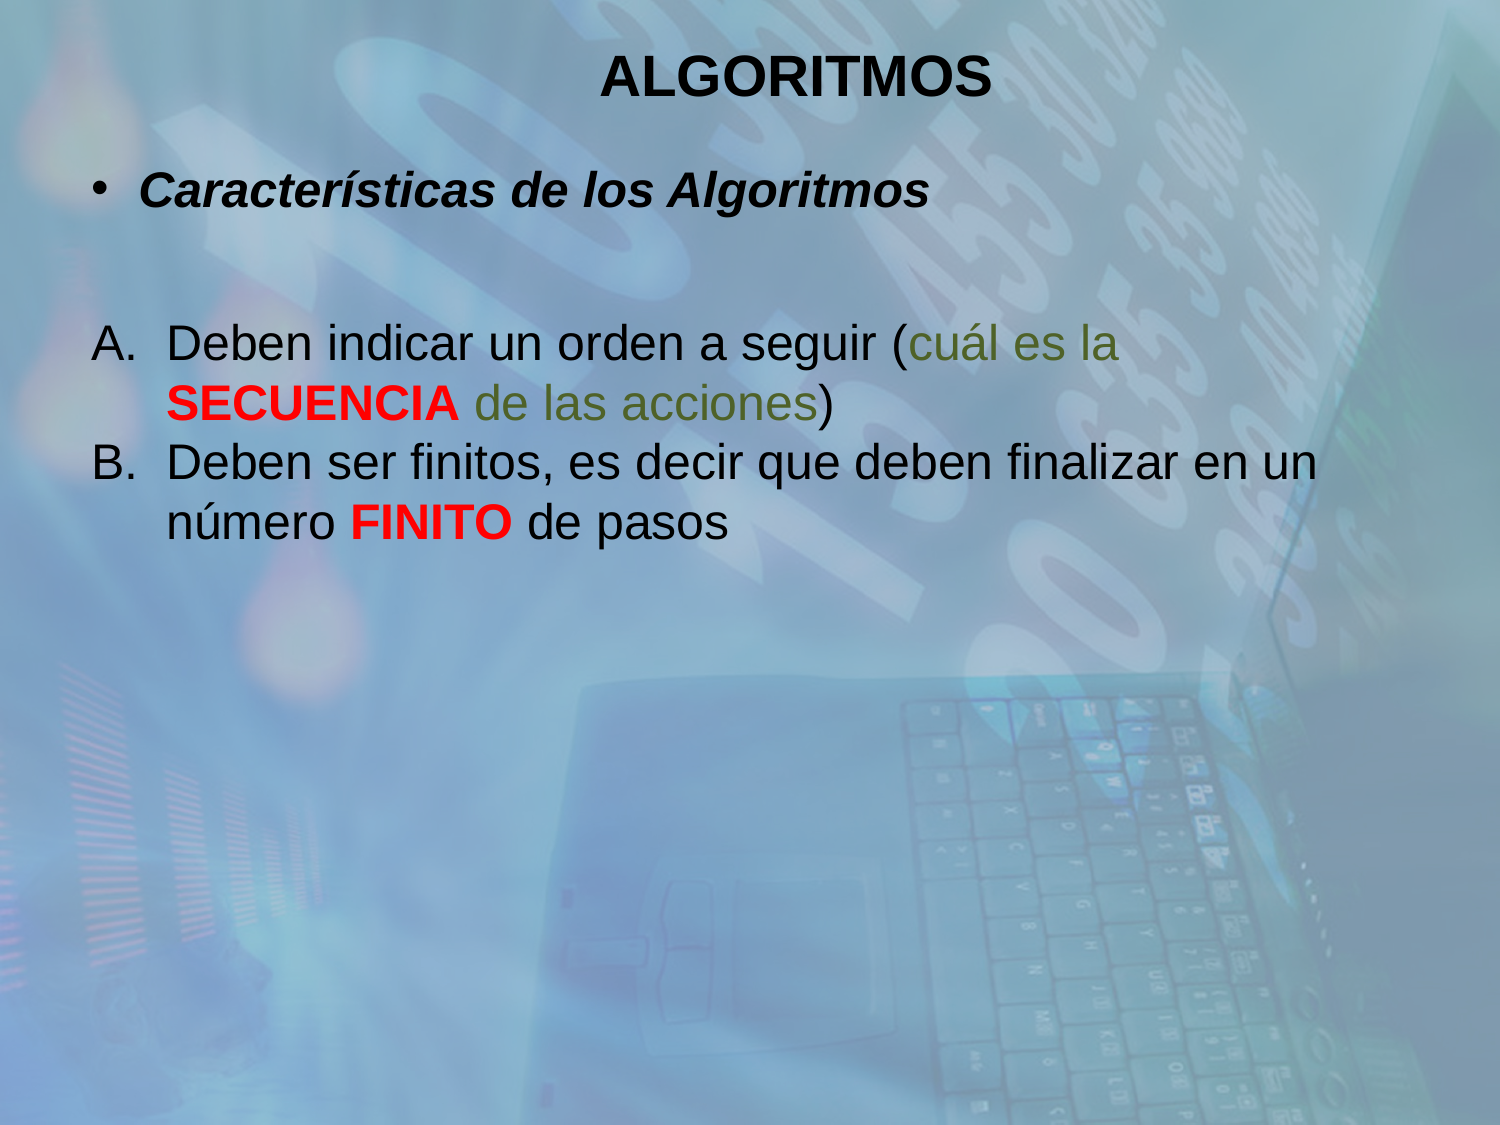

ALGORITMOS
Características de los Algoritmos

Deben indicar un orden a seguir (cuál es la SECUENCIA de las acciones)
Deben ser finitos, es decir que deben finalizar en un número FINITO de pasos